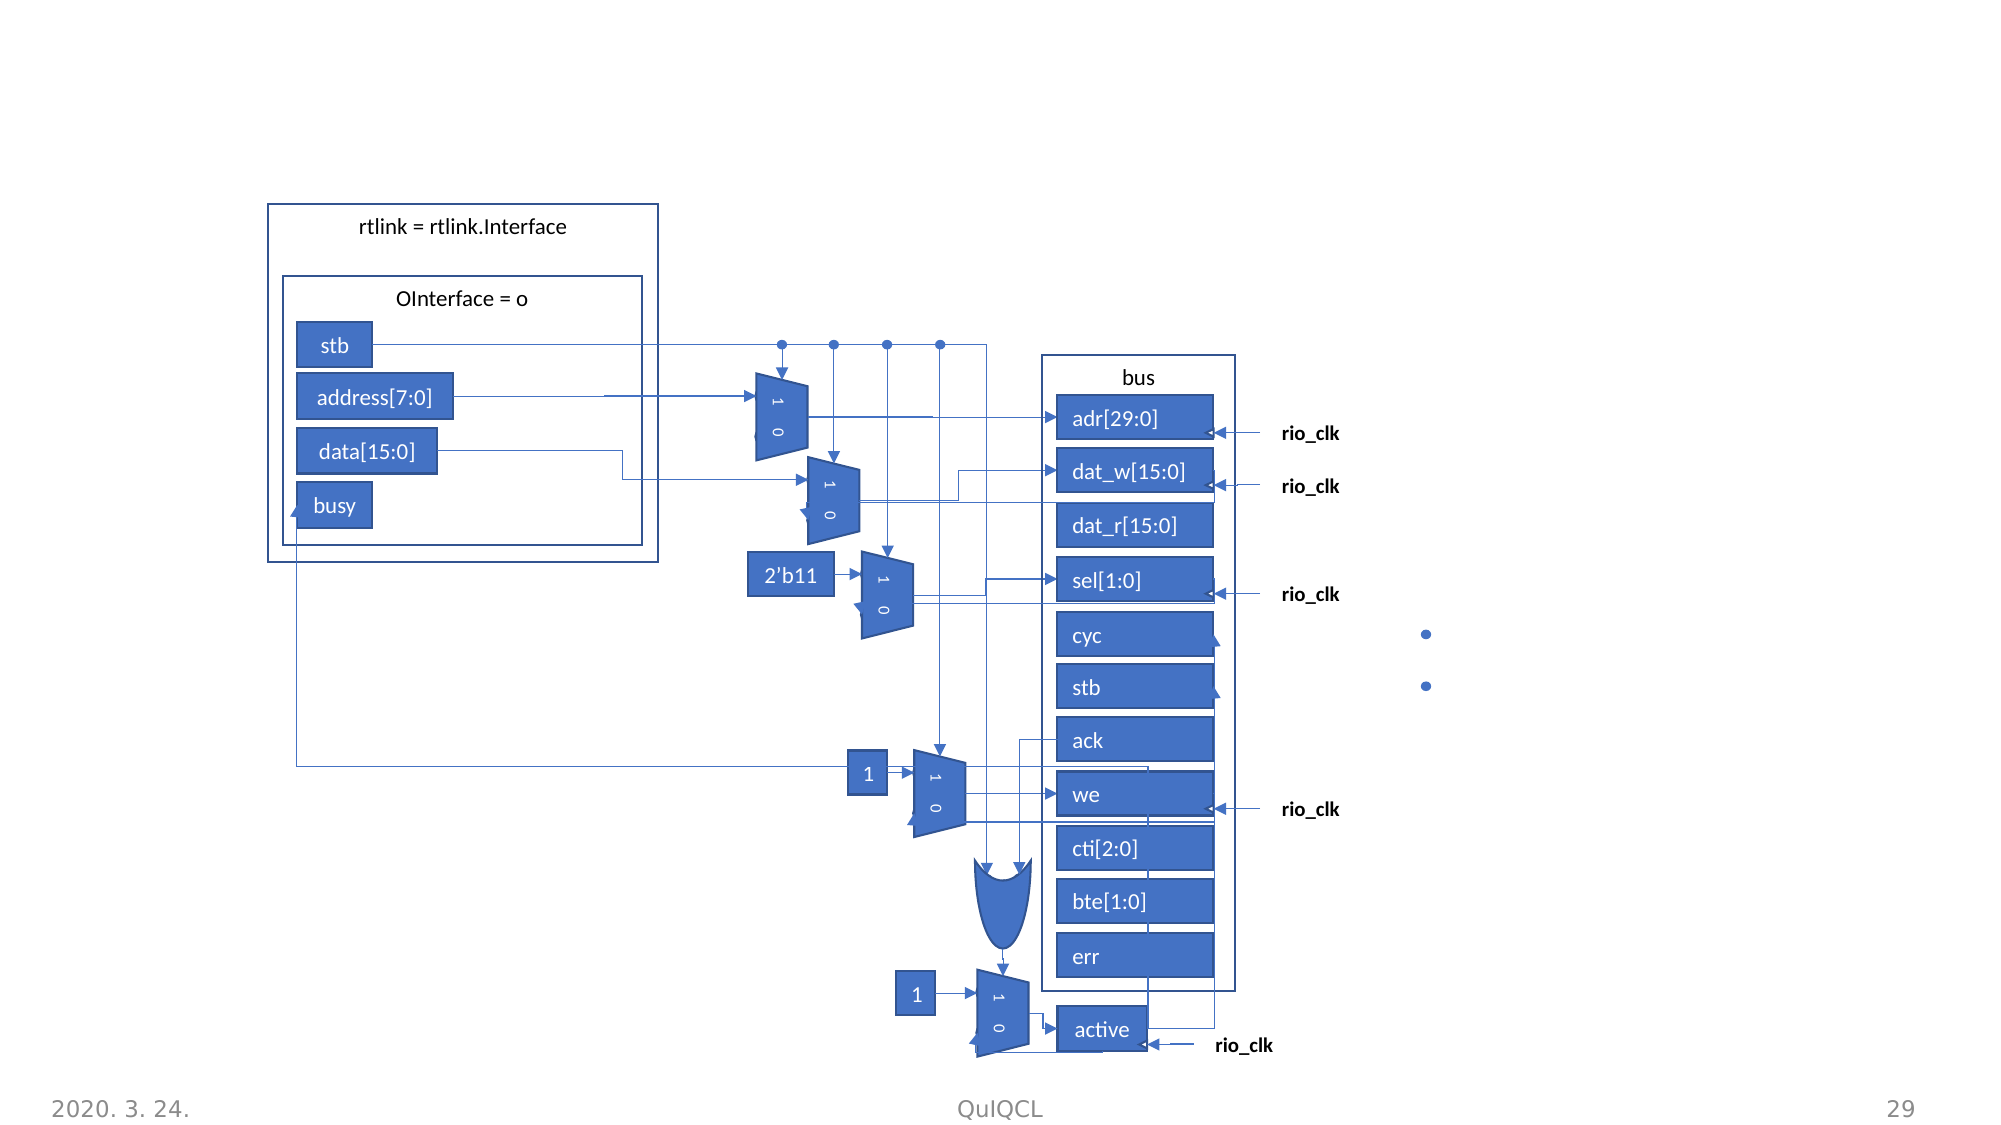

rtlink = rtlink.Interface
OInterface = o
stb
data[15:0]
busy
address[7:0]

bus
adr[29:0]
dat_w[15:0]
dat_r[15:0]
sel[1:0]
cyc
stb
ack
we
cti[2:0]
bte[1:0]
err
rio_clk

rio_clk

rio_clk

rio_clk

1      0

1      0

2’b11
1      0

1
1      0

1
1      0

active
rio_clk

2020. 3. 24.
QuIQCL
29